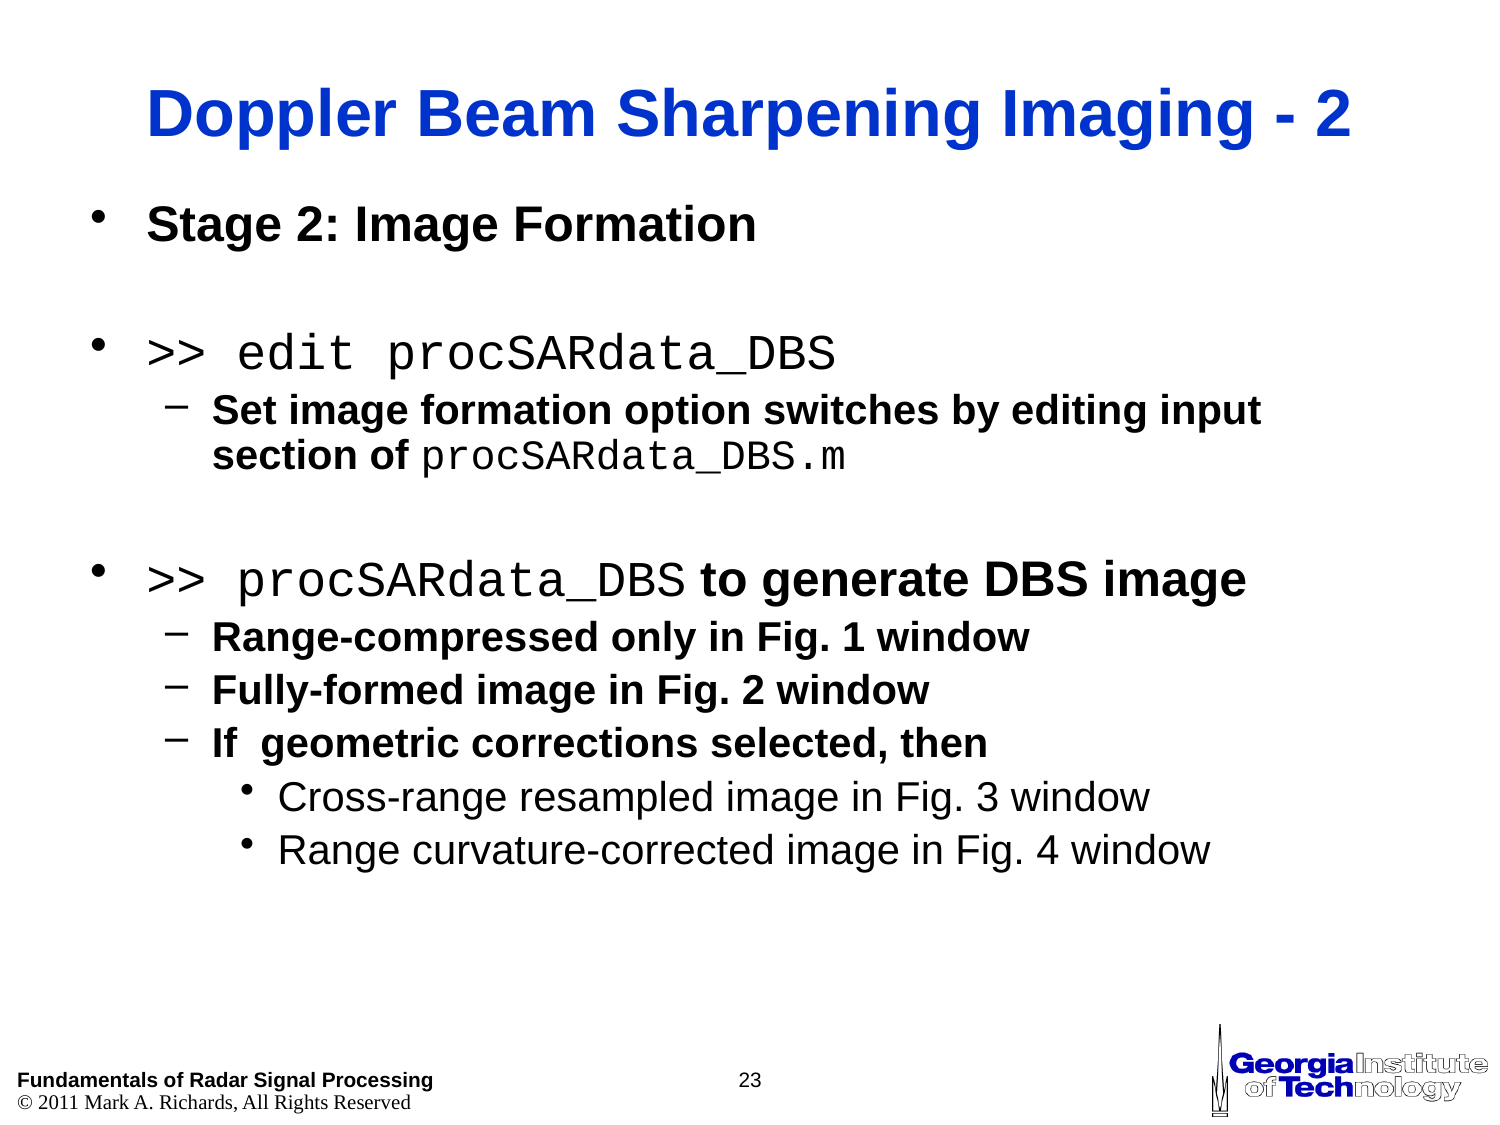

# Doppler Beam Sharpening Imaging - 2
Stage 2: Image Formation

>> edit procSARdata_DBS
Set image formation option switches by editing input section of procSARdata_DBS.m

>> procSARdata_DBS to generate DBS image
Range-compressed only in Fig. 1 window
Fully-formed image in Fig. 2 window
If  geometric corrections selected, then
Cross-range resampled image in Fig. 3 window
Range curvature-corrected image in Fig. 4 window
23